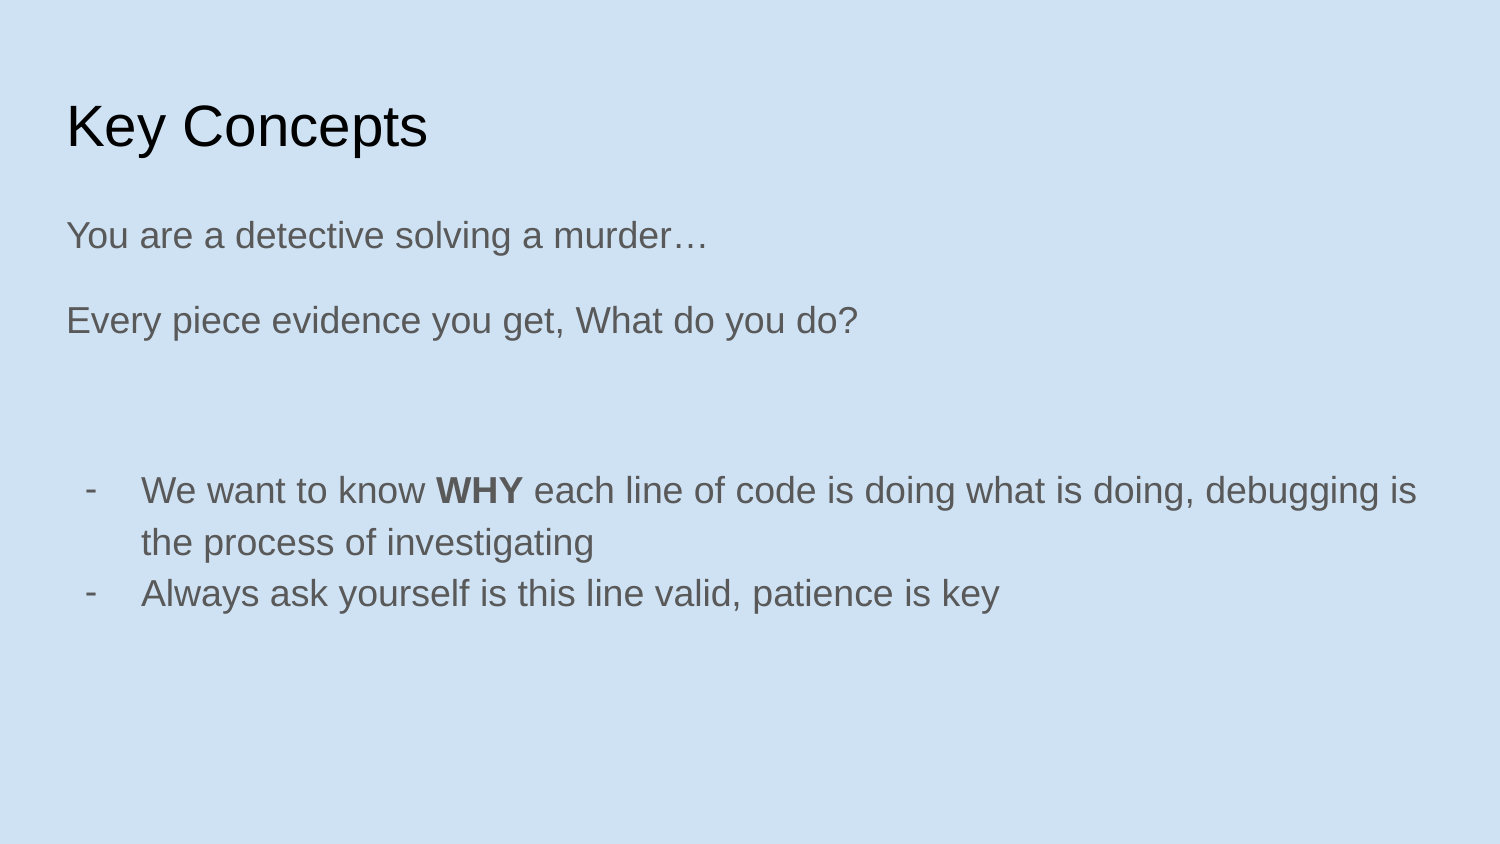

# Key Concepts
You are a detective solving a murder…
Every piece evidence you get, What do you do?

We want to know WHY each line of code is doing what is doing, debugging is the process of investigating
Always ask yourself is this line valid, patience is key